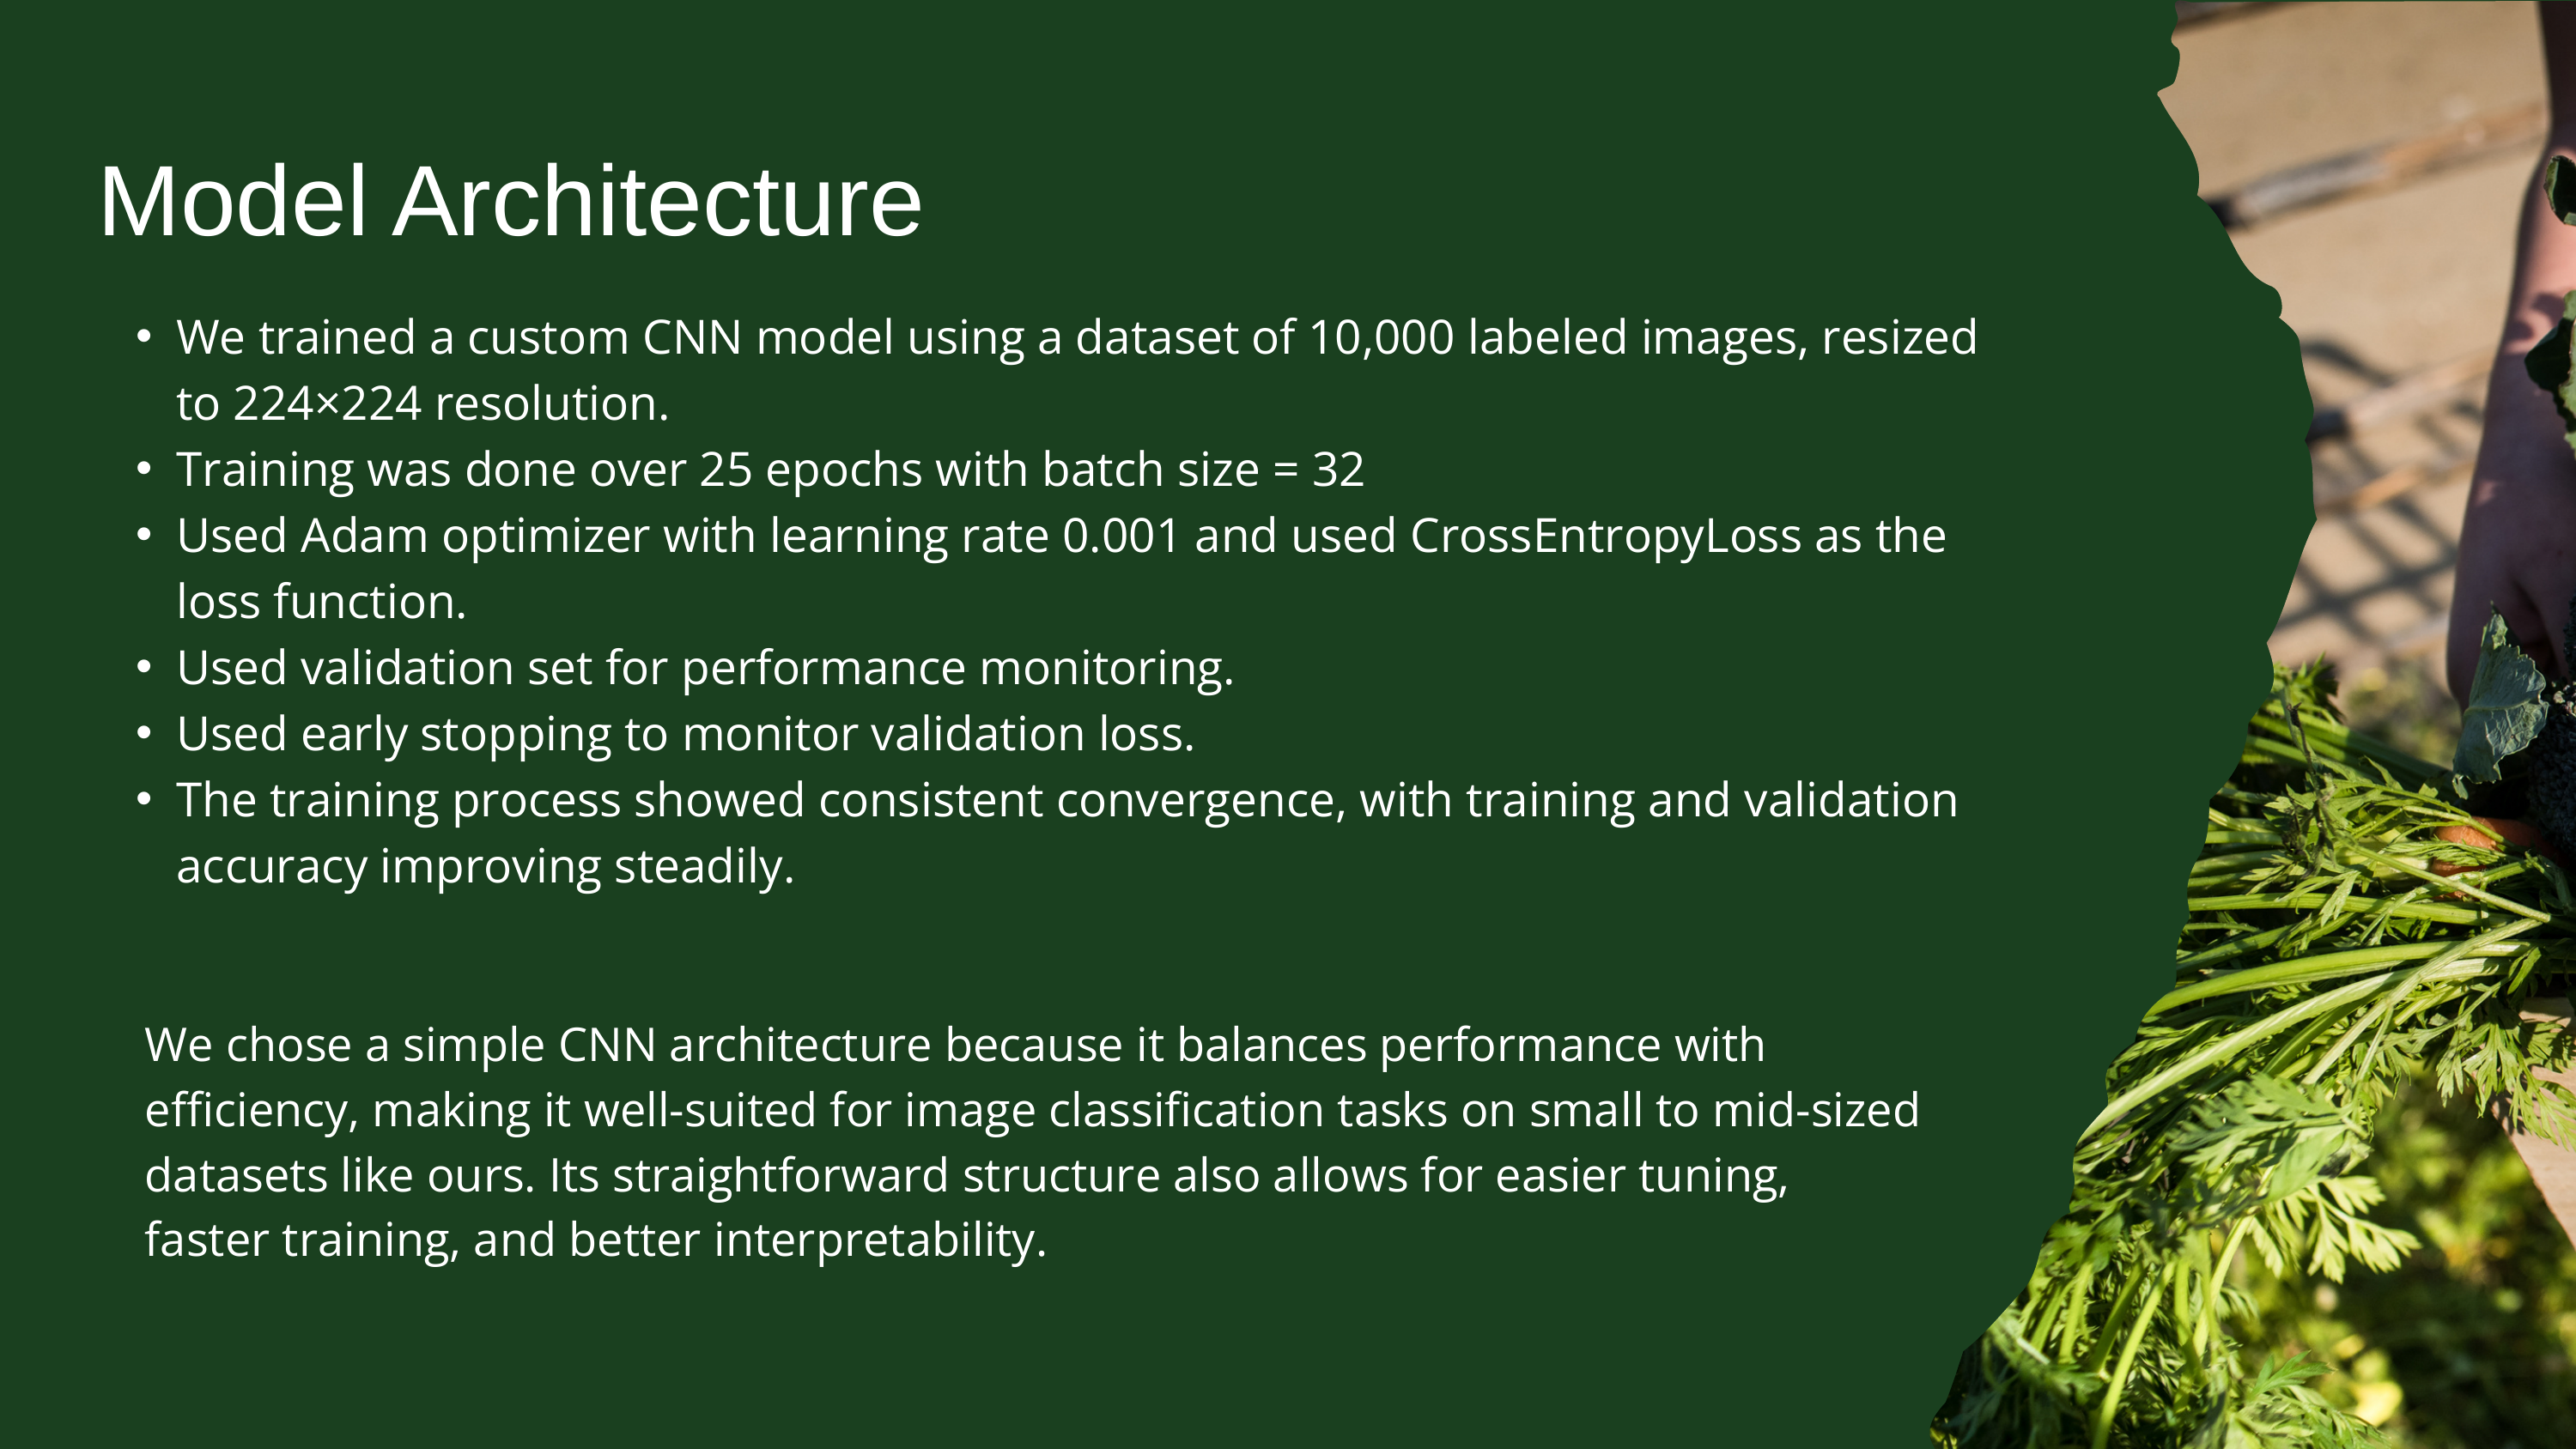

Model Architecture
We trained a custom CNN model using a dataset of 10,000 labeled images, resized to 224×224 resolution.
Training was done over 25 epochs with batch size = 32
Used Adam optimizer with learning rate 0.001 and used CrossEntropyLoss as the loss function.
Used validation set for performance monitoring.
Used early stopping to monitor validation loss.
The training process showed consistent convergence, with training and validation accuracy improving steadily.
We chose a simple CNN architecture because it balances performance with efficiency, making it well-suited for image classification tasks on small to mid-sized datasets like ours. Its straightforward structure also allows for easier tuning, faster training, and better interpretability.